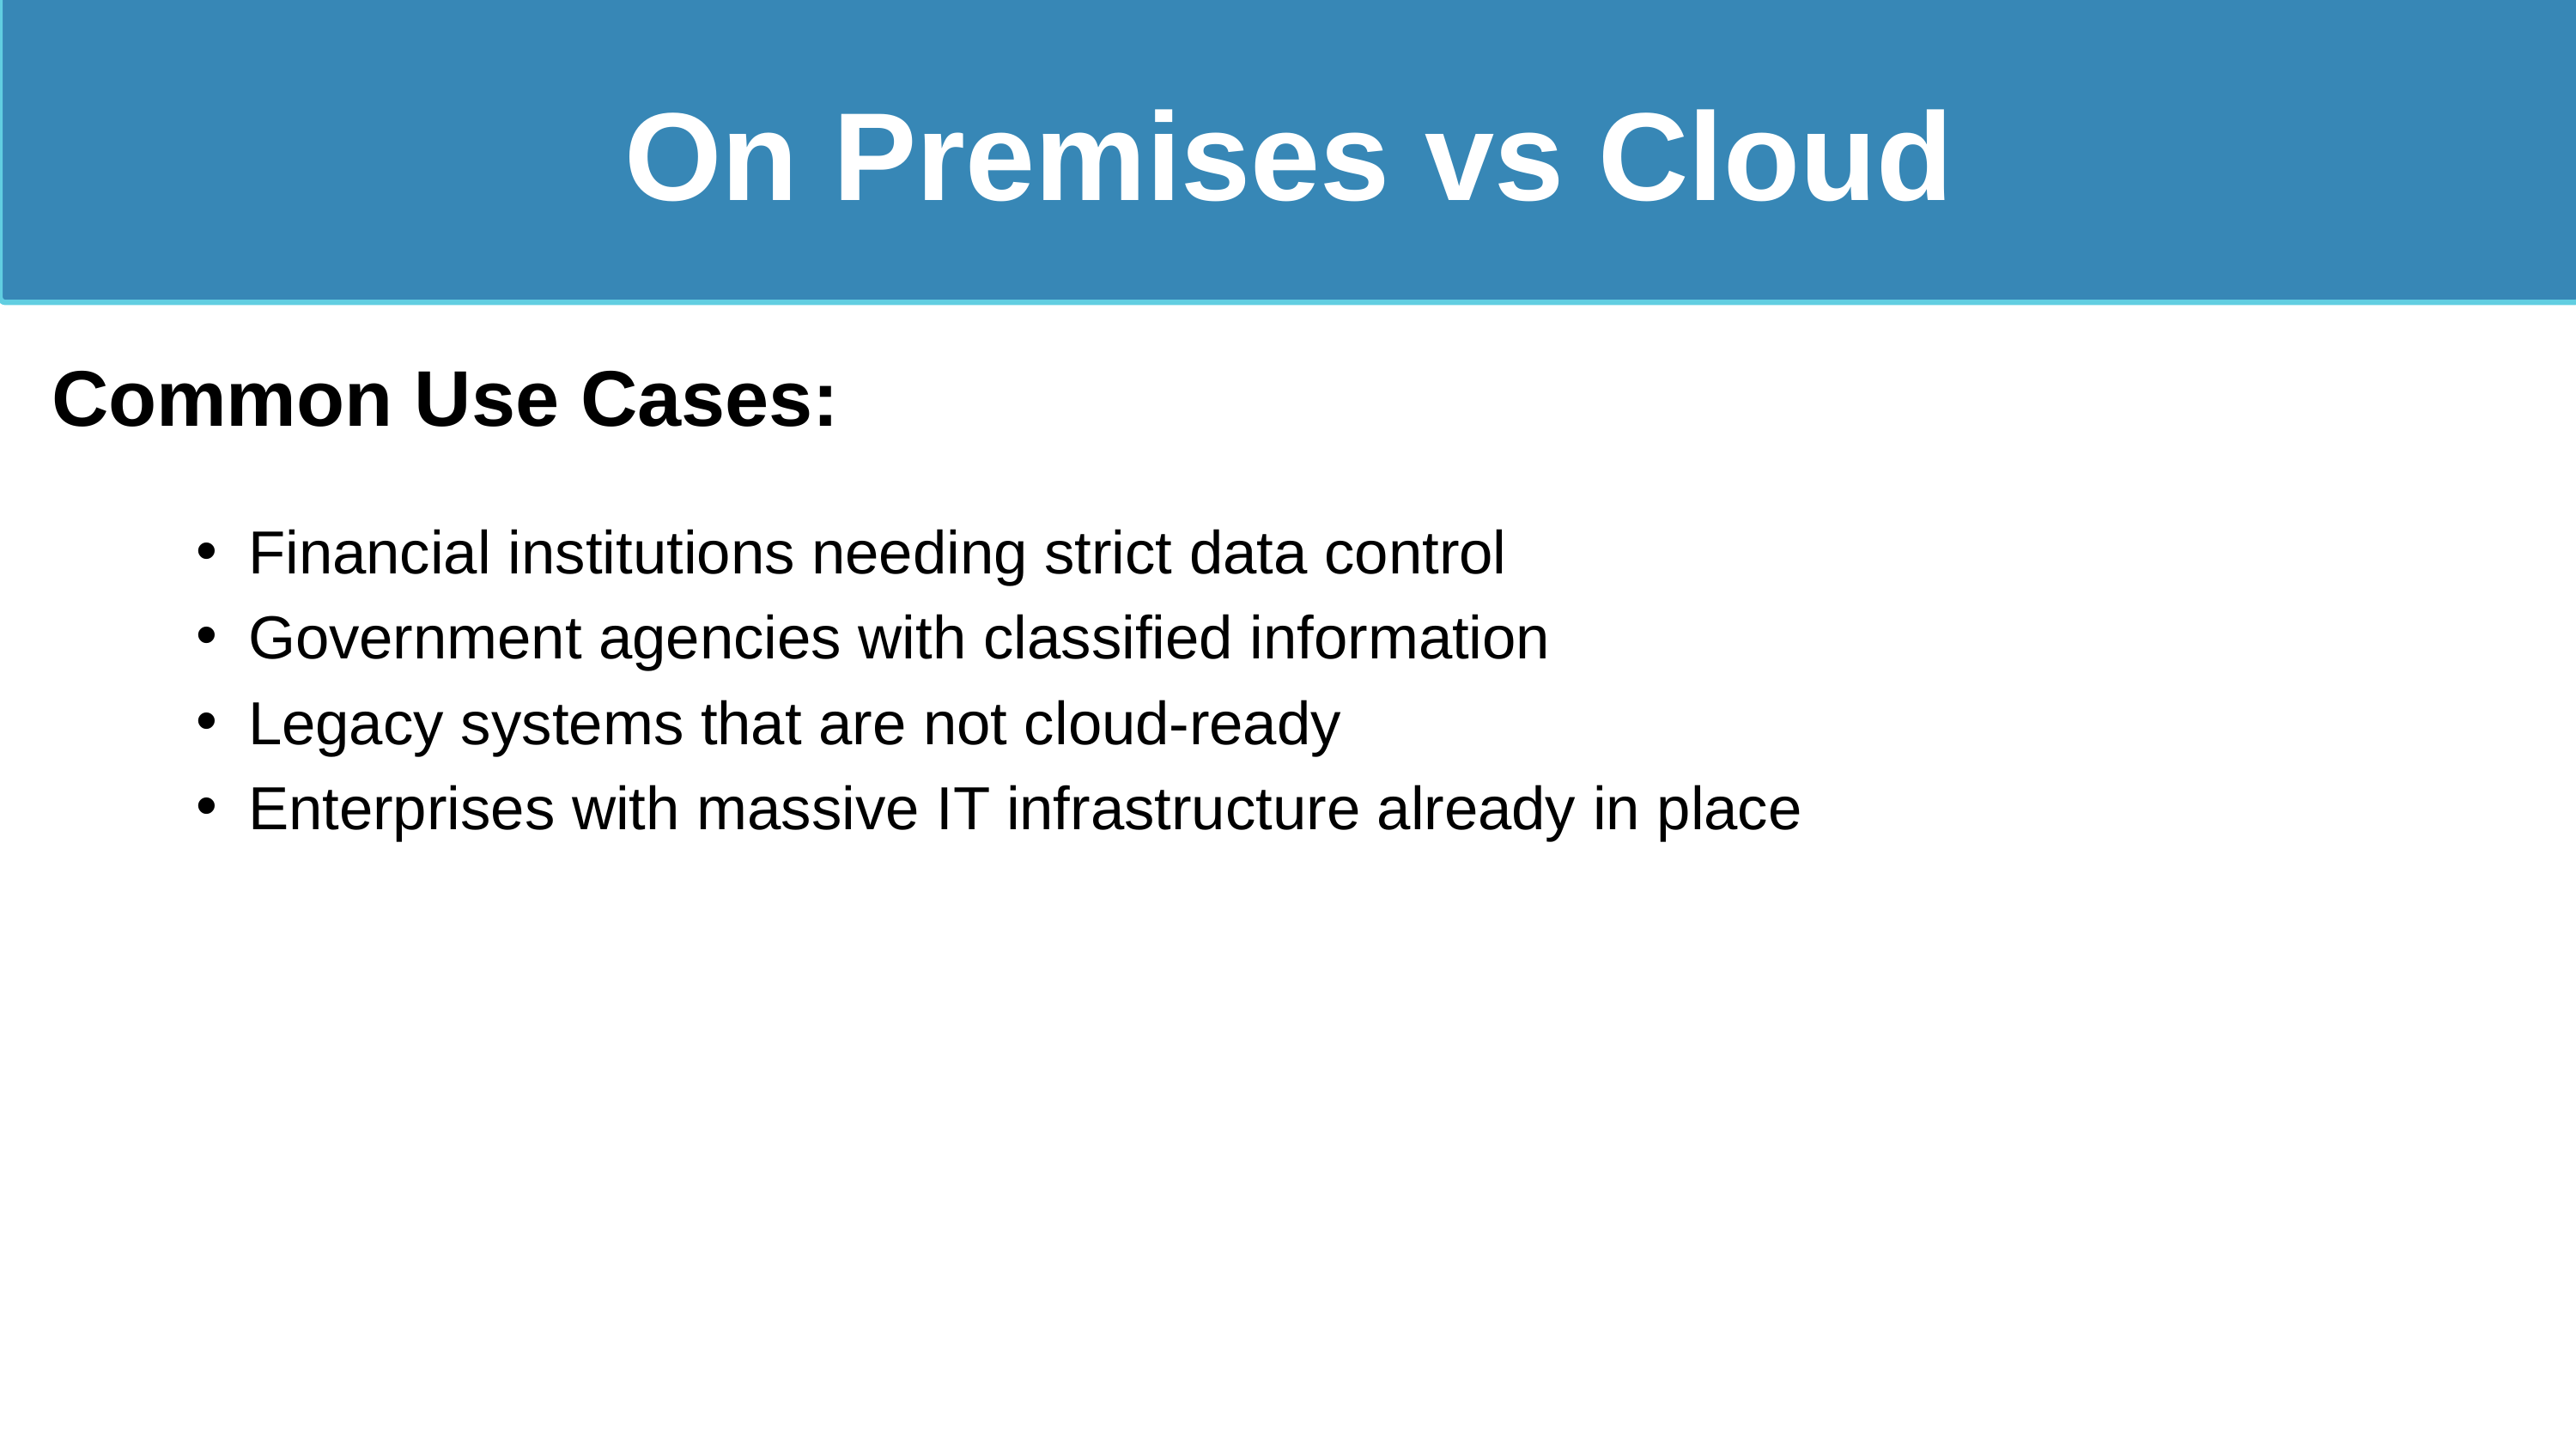

On Premises vs Cloud
Common Use Cases:
Financial institutions needing strict data control
Government agencies with classified information
Legacy systems that are not cloud-ready
Enterprises with massive IT infrastructure already in place